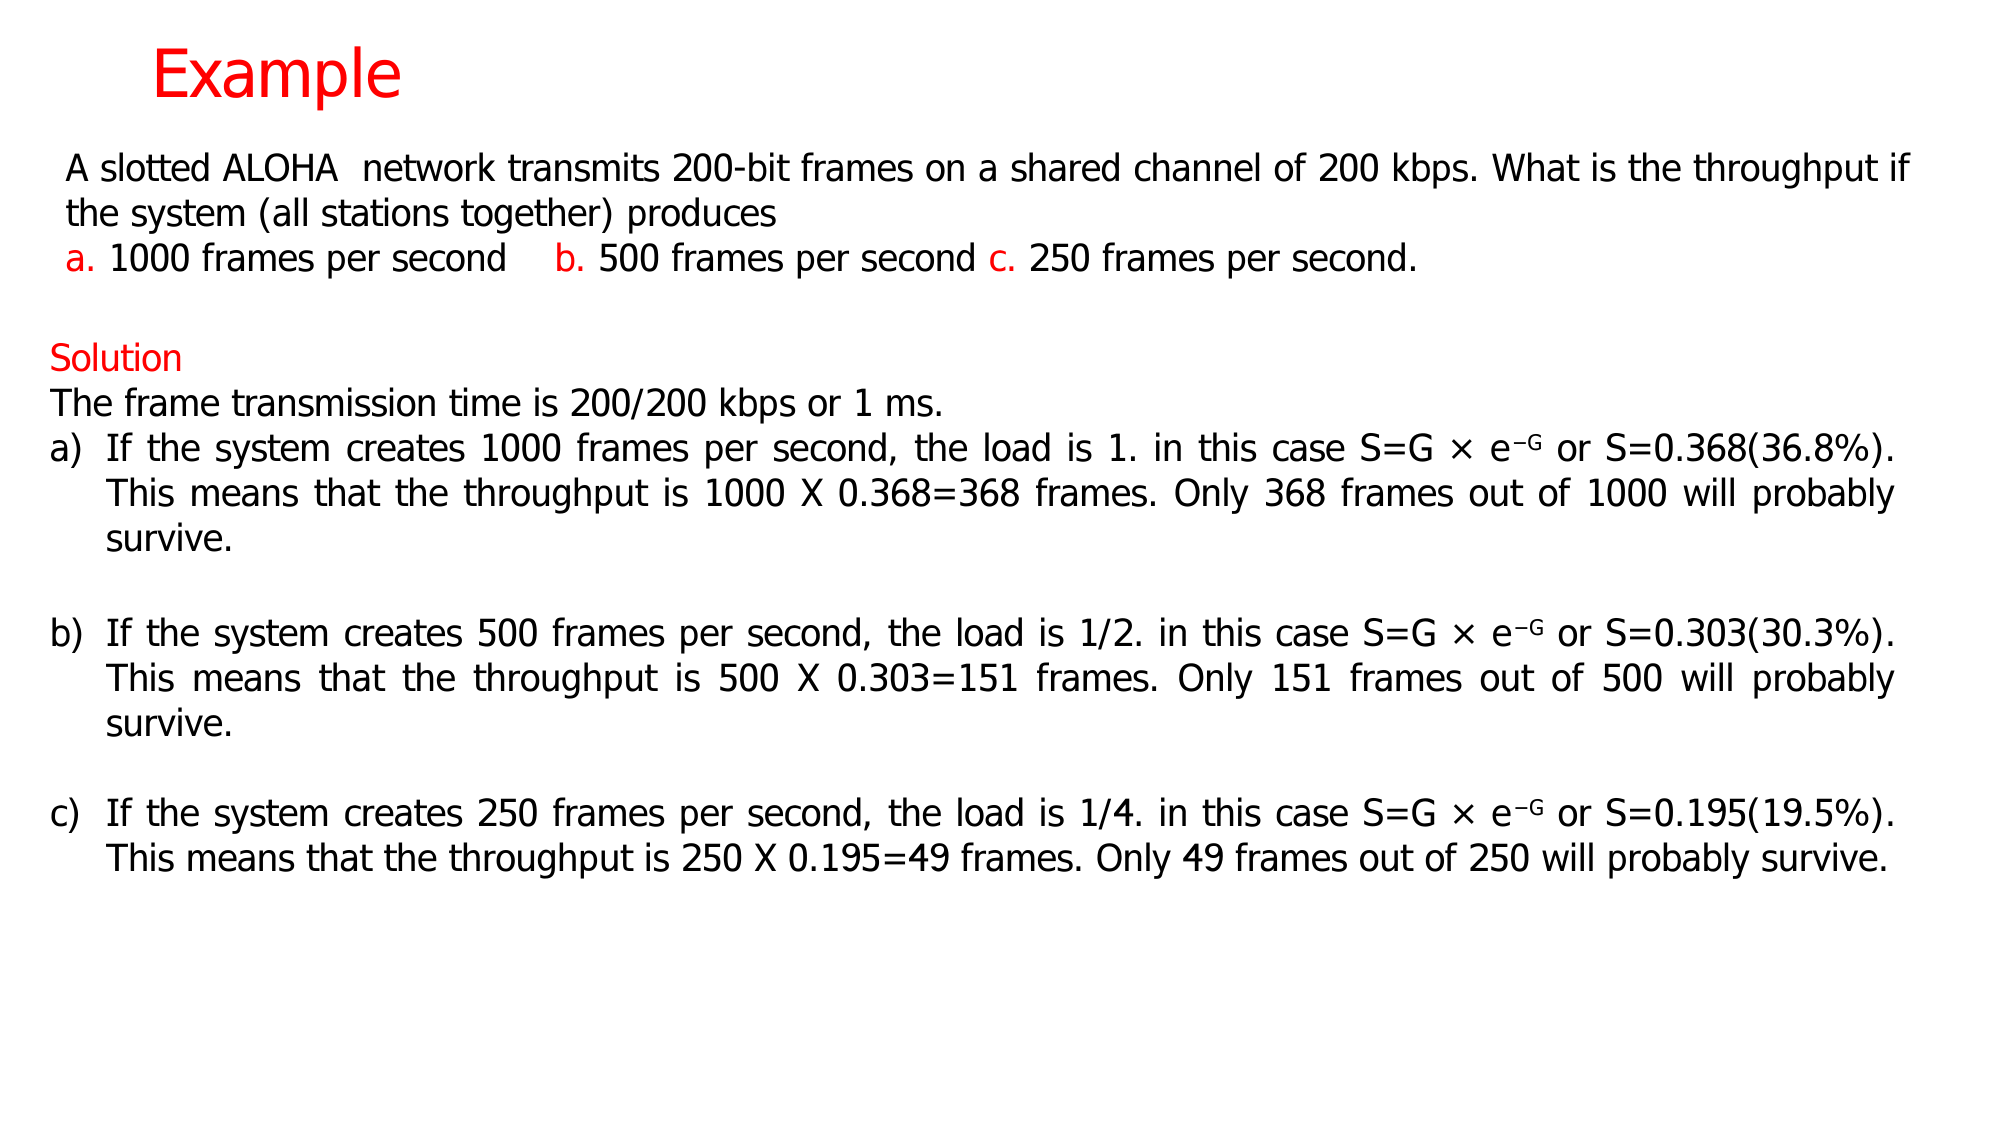

Example
A slotted ALOHA  network transmits 200-bit frames on a shared channel of 200 kbps. What is the throughput if the system (all stations together) produces
a. 1000 frames per second    b. 500 frames per second c. 250 frames per second.
Solution
The frame transmission time is 200/200 kbps or 1 ms.
If the system creates 1000 frames per second, the load is 1. in this case S=G × e−G or S=0.368(36.8%). This means that the throughput is 1000 X 0.368=368 frames. Only 368 frames out of 1000 will probably survive.

If the system creates 500 frames per second, the load is 1/2. in this case S=G × e−G or S=0.303(30.3%). This means that the throughput is 500 X 0.303=151 frames. Only 151 frames out of 500 will probably survive.

If the system creates 250 frames per second, the load is 1/4. in this case S=G × e−G or S=0.195(19.5%). This means that the throughput is 250 X 0.195=49 frames. Only 49 frames out of 250 will probably survive.